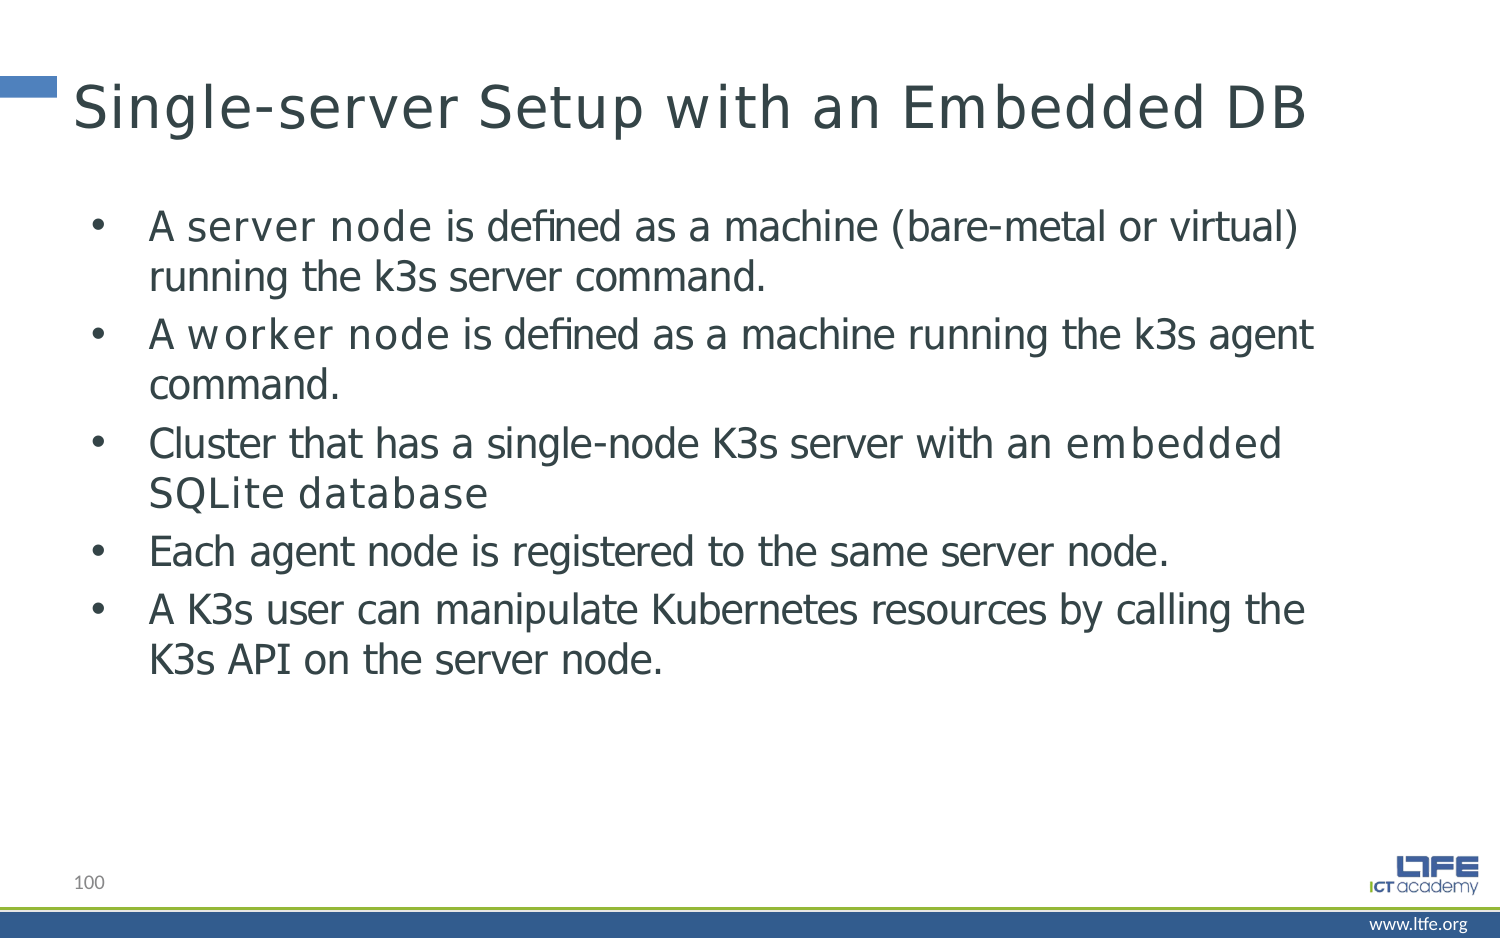

# Single-server Setup with an Embedded DB
A server node is defined as a machine (bare-metal or virtual) running the k3s server command.
A worker node is defined as a machine running the k3s agent command.
Cluster that has a single-node K3s server with an embedded SQLite database
Each agent node is registered to the same server node.
A K3s user can manipulate Kubernetes resources by calling the K3s API on the server node.
100